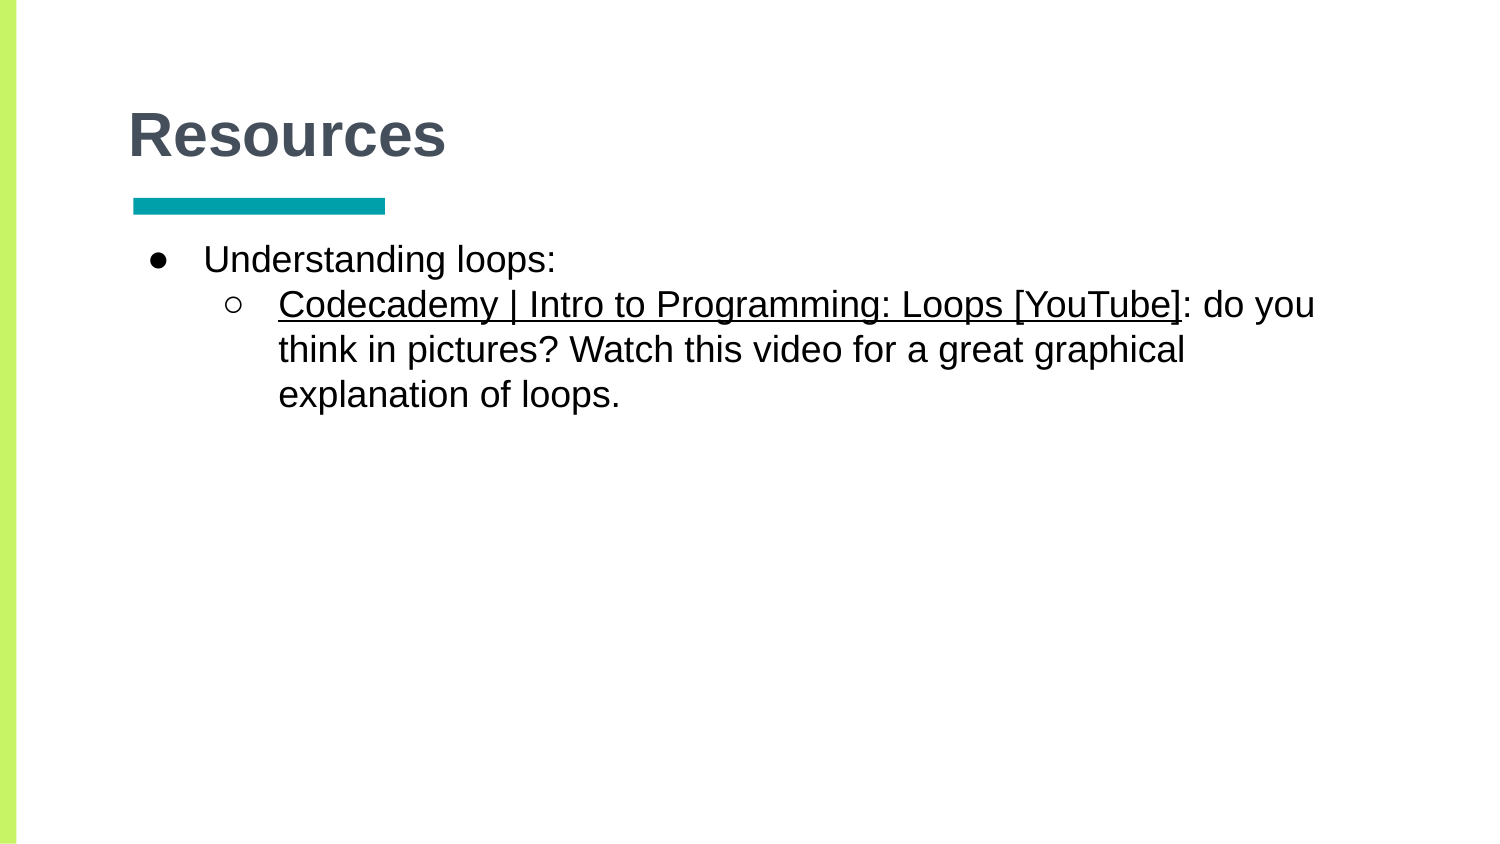

# Resources
Understanding loops:
Codecademy | Intro to Programming: Loops [YouTube]: do you think in pictures? Watch this video for a great graphical explanation of loops.